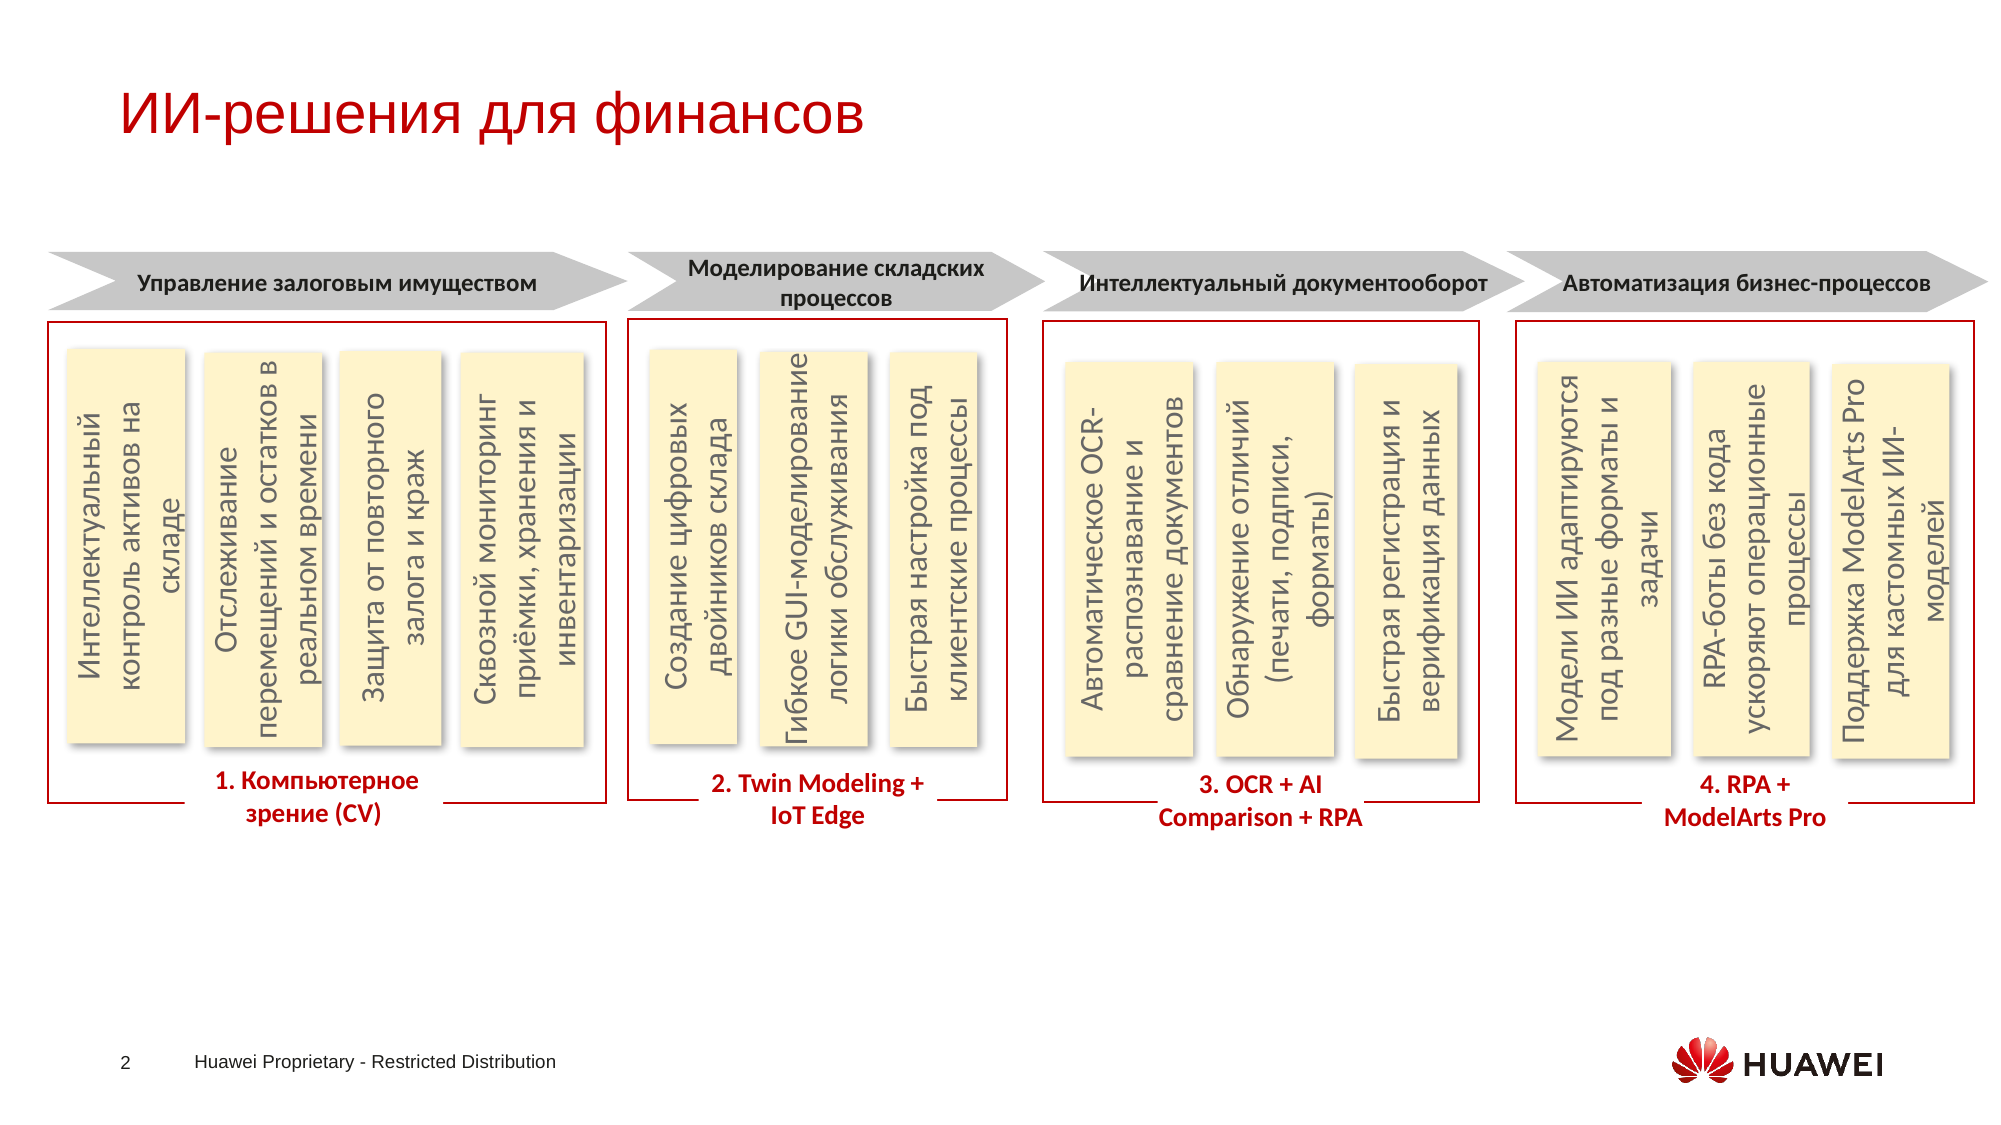

ИИ-решения для финансов
Интеллектуальный документооборот
Автоматизация бизнес-процессов
Управление залоговым имуществом
Моделирование складских процессов

Интеллектуальный контроль активов на складе
Создание цифровых двойников склада
Защита от повторного залога и краж
Гибкое GUI-моделирование логики обслуживания
Быстрая настройка под клиентские процессы
Отслеживание перемещений и остатков в реальном времени
Сквозной мониторинг приёмки, хранения и инвентаризации
Модели ИИ адаптируются под разные форматы и задачи
RPA-боты без кода ускоряют операционные процессы
Автоматическое OCR-распознавание и сравнение документов
Обнаружение отличий (печати, подписи, форматы)
Быстрая регистрация и верификация данных
Поддержка ModelArts Pro для кастомных ИИ-моделей
2. Twin Modeling + IoT Edge
3. OCR + AI Comparison + RPA
4. RPA + ModelArts Pro
 1. Компьютерное зрение (CV)